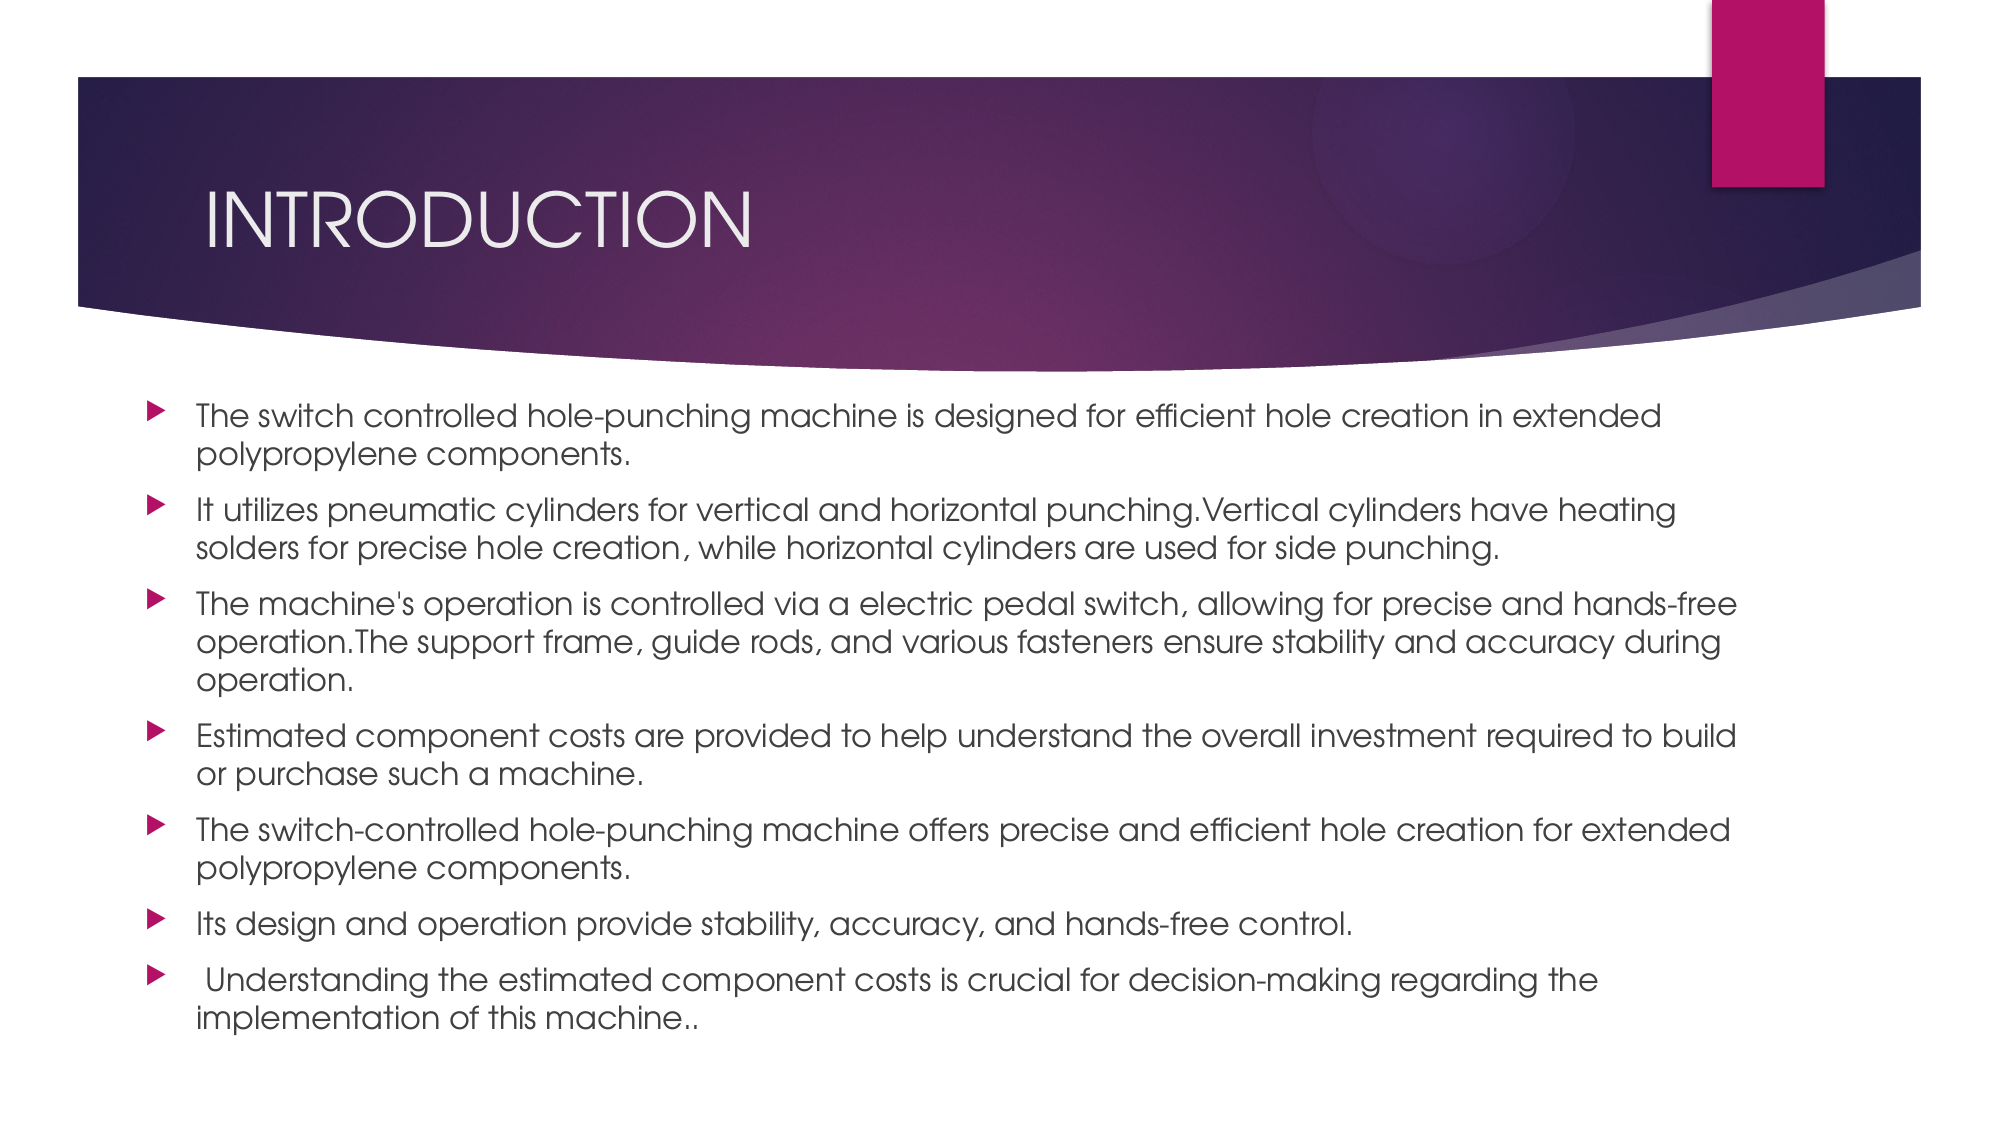

# INTRODUCTION
The switch controlled hole-punching machine is designed for efficient hole creation in extended polypropylene components.
It utilizes pneumatic cylinders for vertical and horizontal punching.Vertical cylinders have heating solders for precise hole creation, while horizontal cylinders are used for side punching.
The machine's operation is controlled via a electric pedal switch, allowing for precise and hands-free operation.The support frame, guide rods, and various fasteners ensure stability and accuracy during operation.
Estimated component costs are provided to help understand the overall investment required to build or purchase such a machine.
The switch-controlled hole-punching machine offers precise and efficient hole creation for extended polypropylene components.
Its design and operation provide stability, accuracy, and hands-free control.
 Understanding the estimated component costs is crucial for decision-making regarding the implementation of this machine..